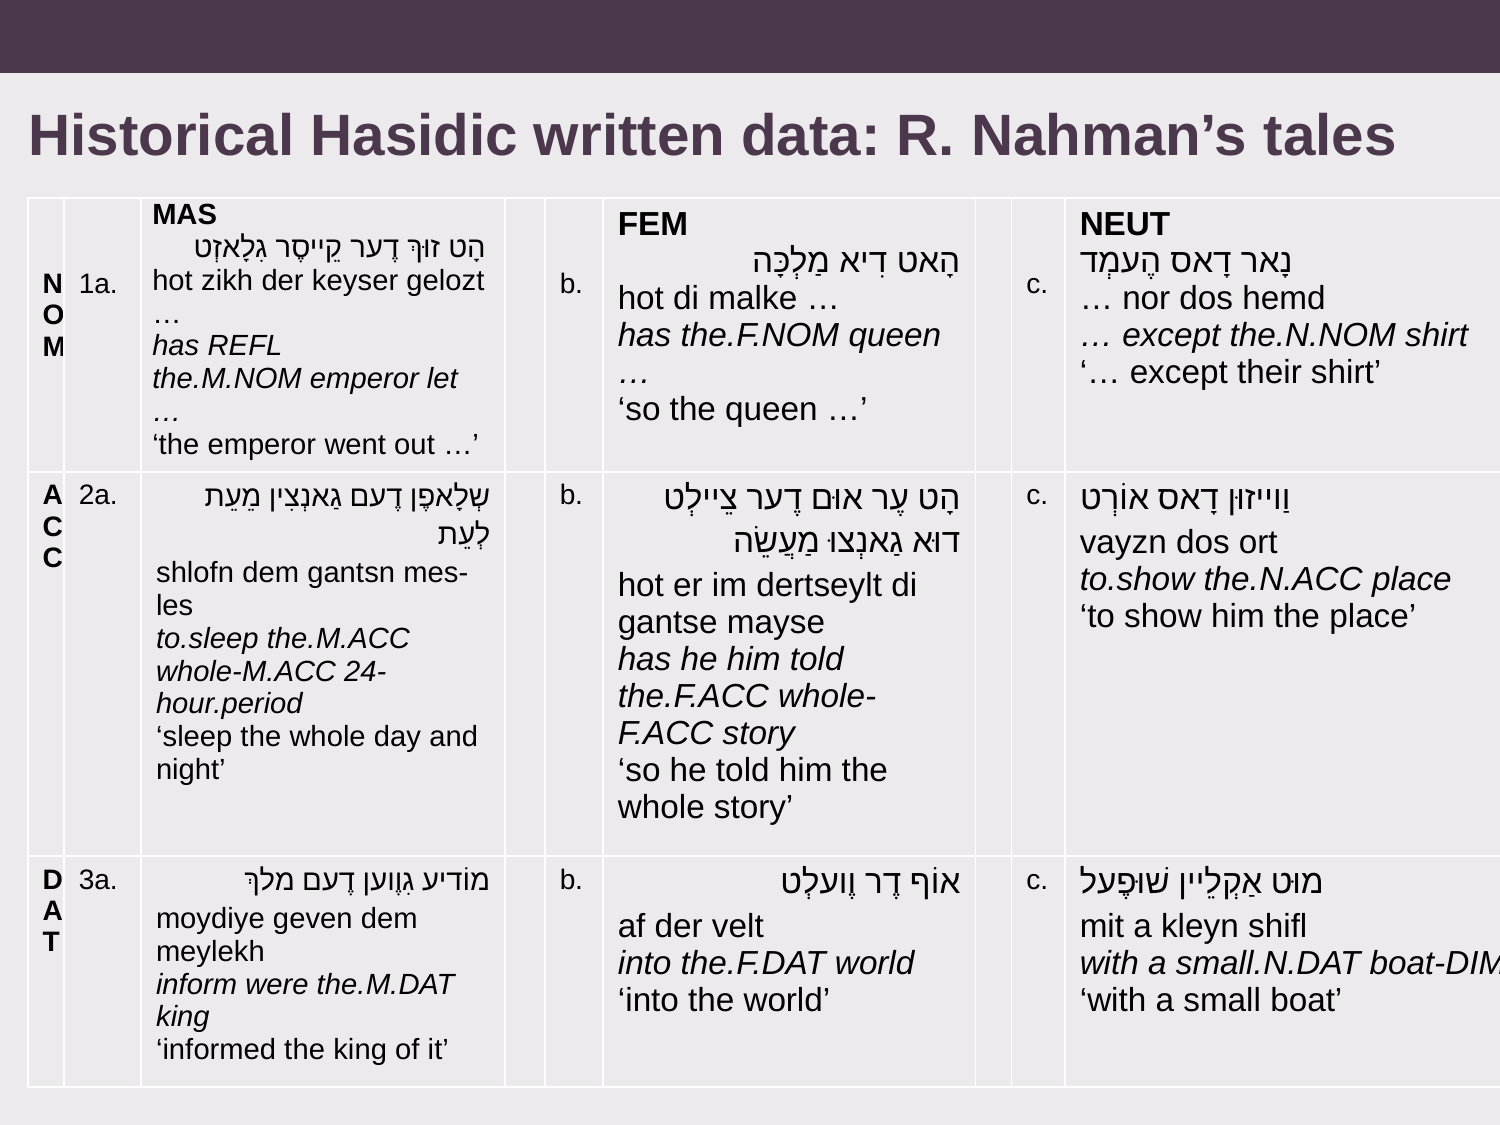

# Historical Hasidic written data: R. Nahman’s tales
| NOM | 1a. | MAS הָט זוּךְ דֶער קֵייסֶר גִלָאזְט hot zikh der keyser gelozt … has refl the.m.nom emperor let … ‘the emperor went out …’ |  | b. | FEM הָאט דִיא מַלְכָּה hot di malke … has the.f.nom queen … ‘so the queen …’ |  | c. | NEUT נָאר דָאס הֶעמְד … nor dos hemd … except the.n.nom shirt ‘… except their shirt’ |
| --- | --- | --- | --- | --- | --- | --- | --- | --- |
| ACC | 2a. | שְלָאפֶן דֶעם גַאנְצִין מֵעֵת לְעֵת shlofn dem gantsn mes-les to.sleep the.m.acc whole-m.acc 24-hour.period ‘sleep the whole day and night’ |  | b. | הָט עֶר אוּם דֶער צֵיילְט דוּא גַאנְצוּ מַעֲשֵׂה hot er im dertseylt di gantse mayse has he him told the.f.acc whole-f.acc story ‘so he told him the whole story’ |  | c. | וַוייזוּן דָאס אוֹרְט vayzn dos ort to.show the.n.acc place ‘to show him the place’ |
| DAT | 3a. | מוֹדיע גִוֶוען דֶעם מלךְ moydiye geven dem meylekh inform were the.m.dat king ‘informed the king of it’ |  | b. | אוֹף דֶר וֶועלְט af der velt into the.f.dat world ‘into the world’ |  | c. | מוּט אַקְלֵיין שׁוּפֶעל mit a kleyn shifl with a small.n.dat boat-dim ‘with a small boat’ |